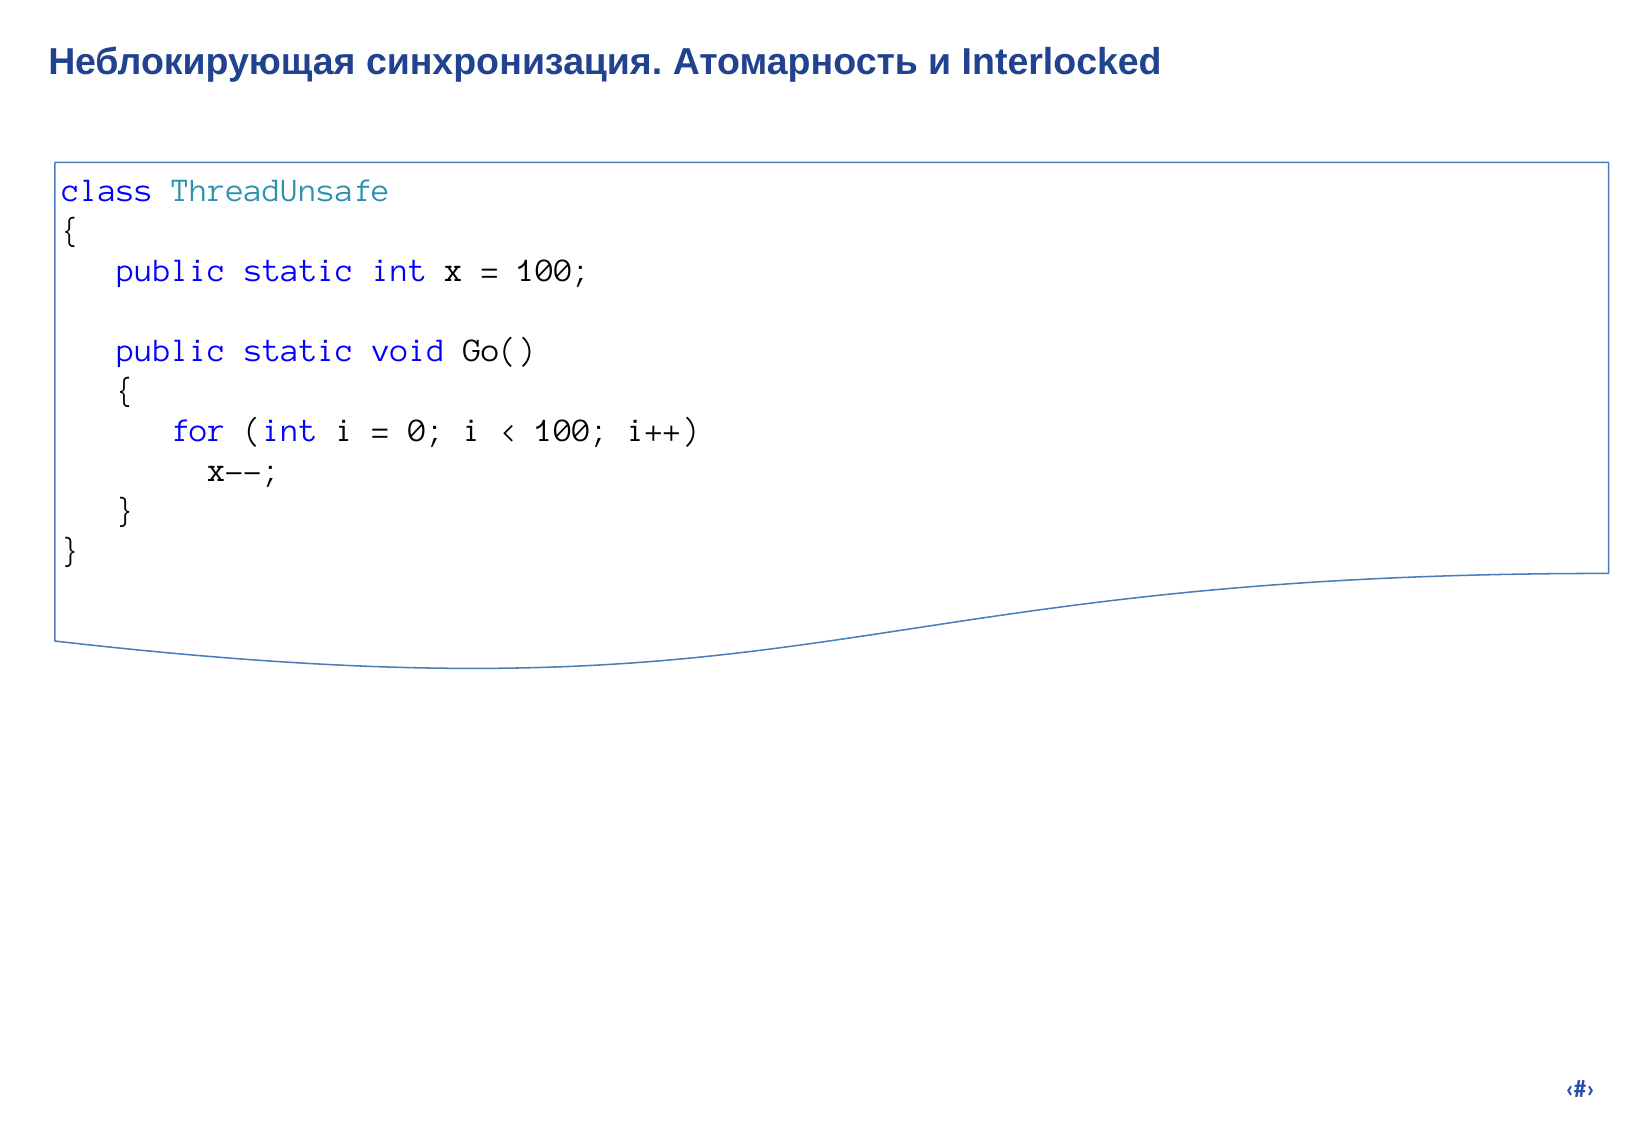

# Неблокирующая синхронизация. Атомарность и Interlocked

class ThreadUnsafe
{
   public static int x = 100;

   public static void Go()
   {
      for (int i = 0; i < 100; i++)
        x--;
   }
}